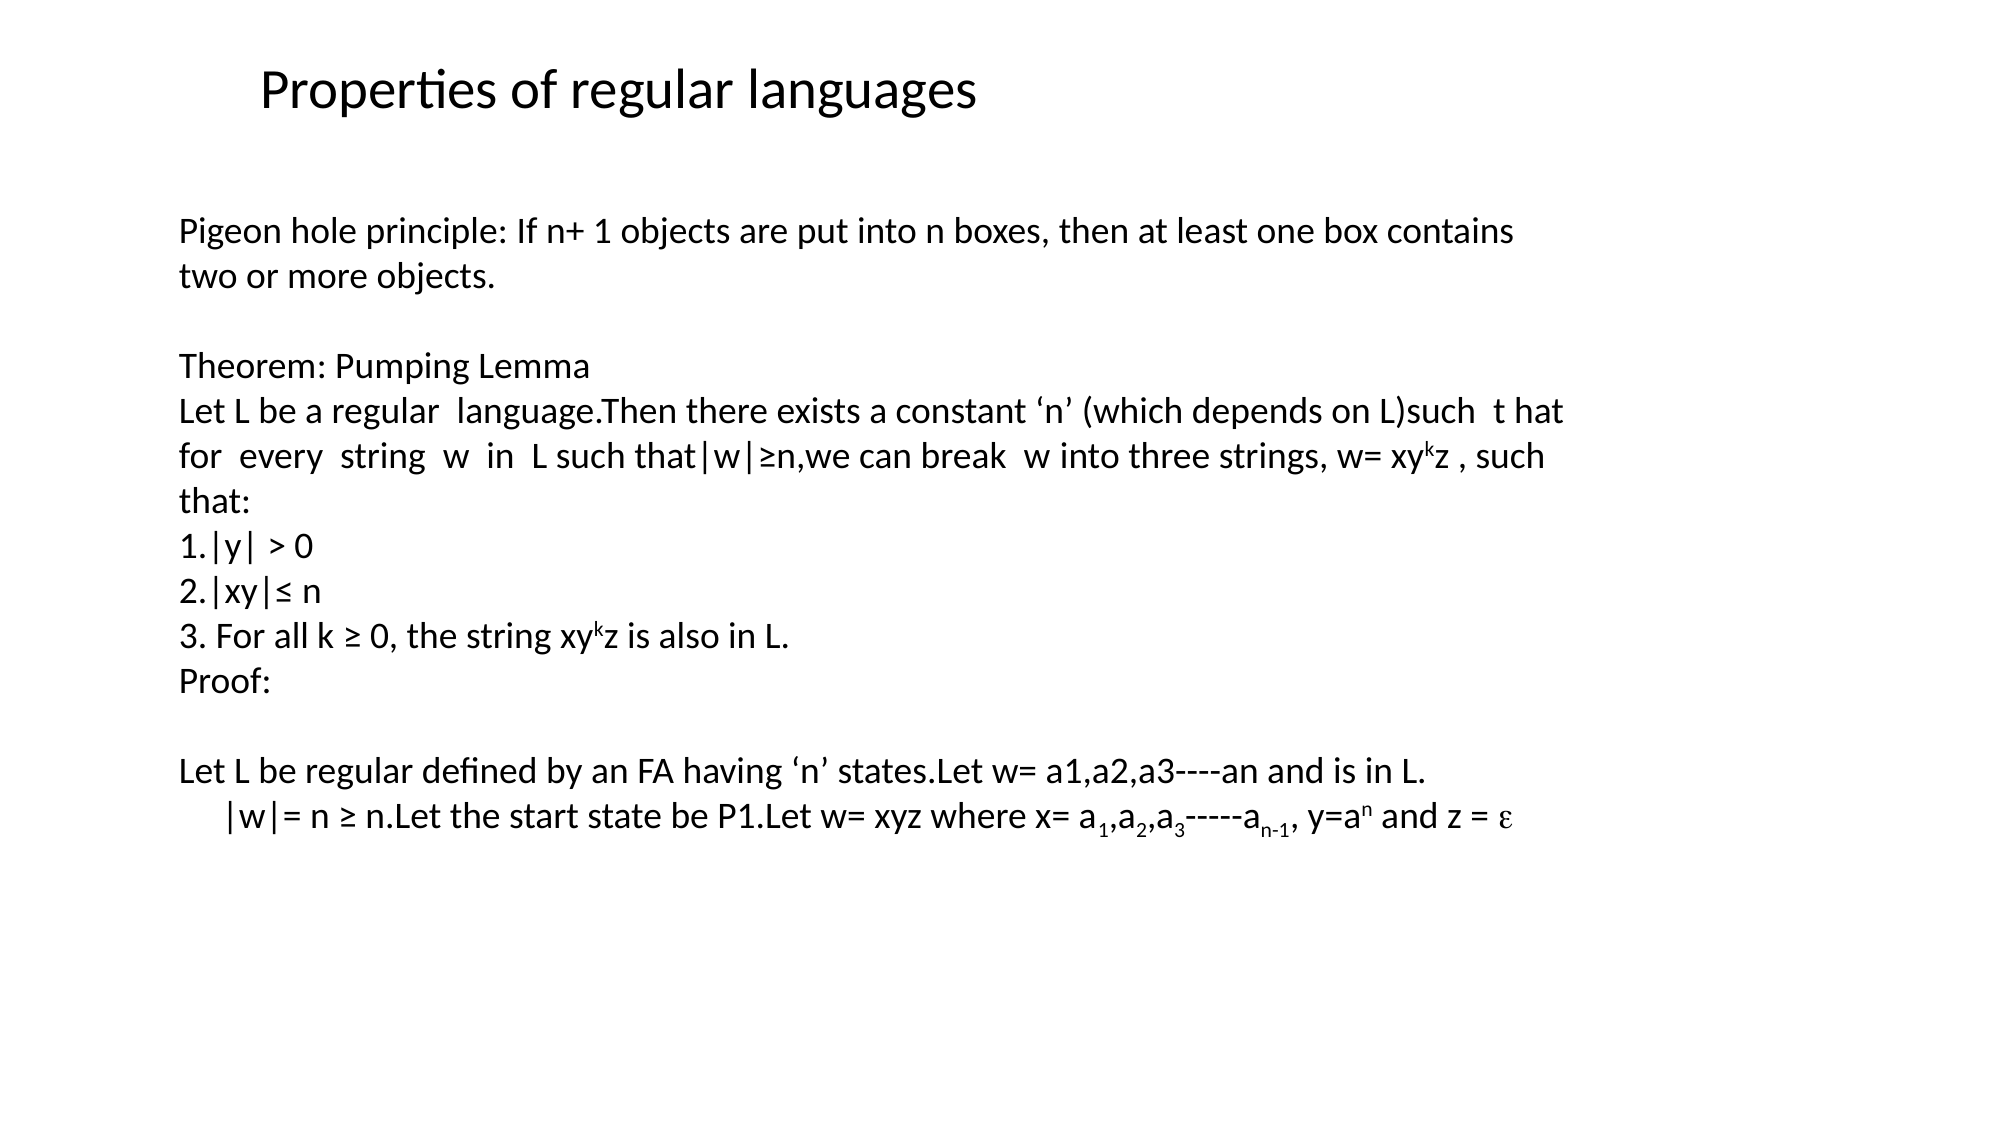

# Properties of regular languages
Pigeon hole principle: If n+ 1 objects are put into n boxes, then at least one box contains
two or more objects.

Theorem: Pumping Lemma
Let L be a regular  language.Then there exists a constant ‘n’ (which depends on L)such  t hat  for  every  string  w  in  L such that|w|≥n,we can break  w into three strings, w= xykz , such that:
1.|y| > 0
2.|xy|≤ n
3. For all k ≥ 0, the string xykz is also in L.
Proof:

Let L be regular defined by an FA having ‘n’ states.Let w= a1,a2,a3----an and is in L.
     |w|= n ≥ n.Let the start state be P1.Let w= xyz where x= a1,a2,a3-----an-1, y=an and z = ε